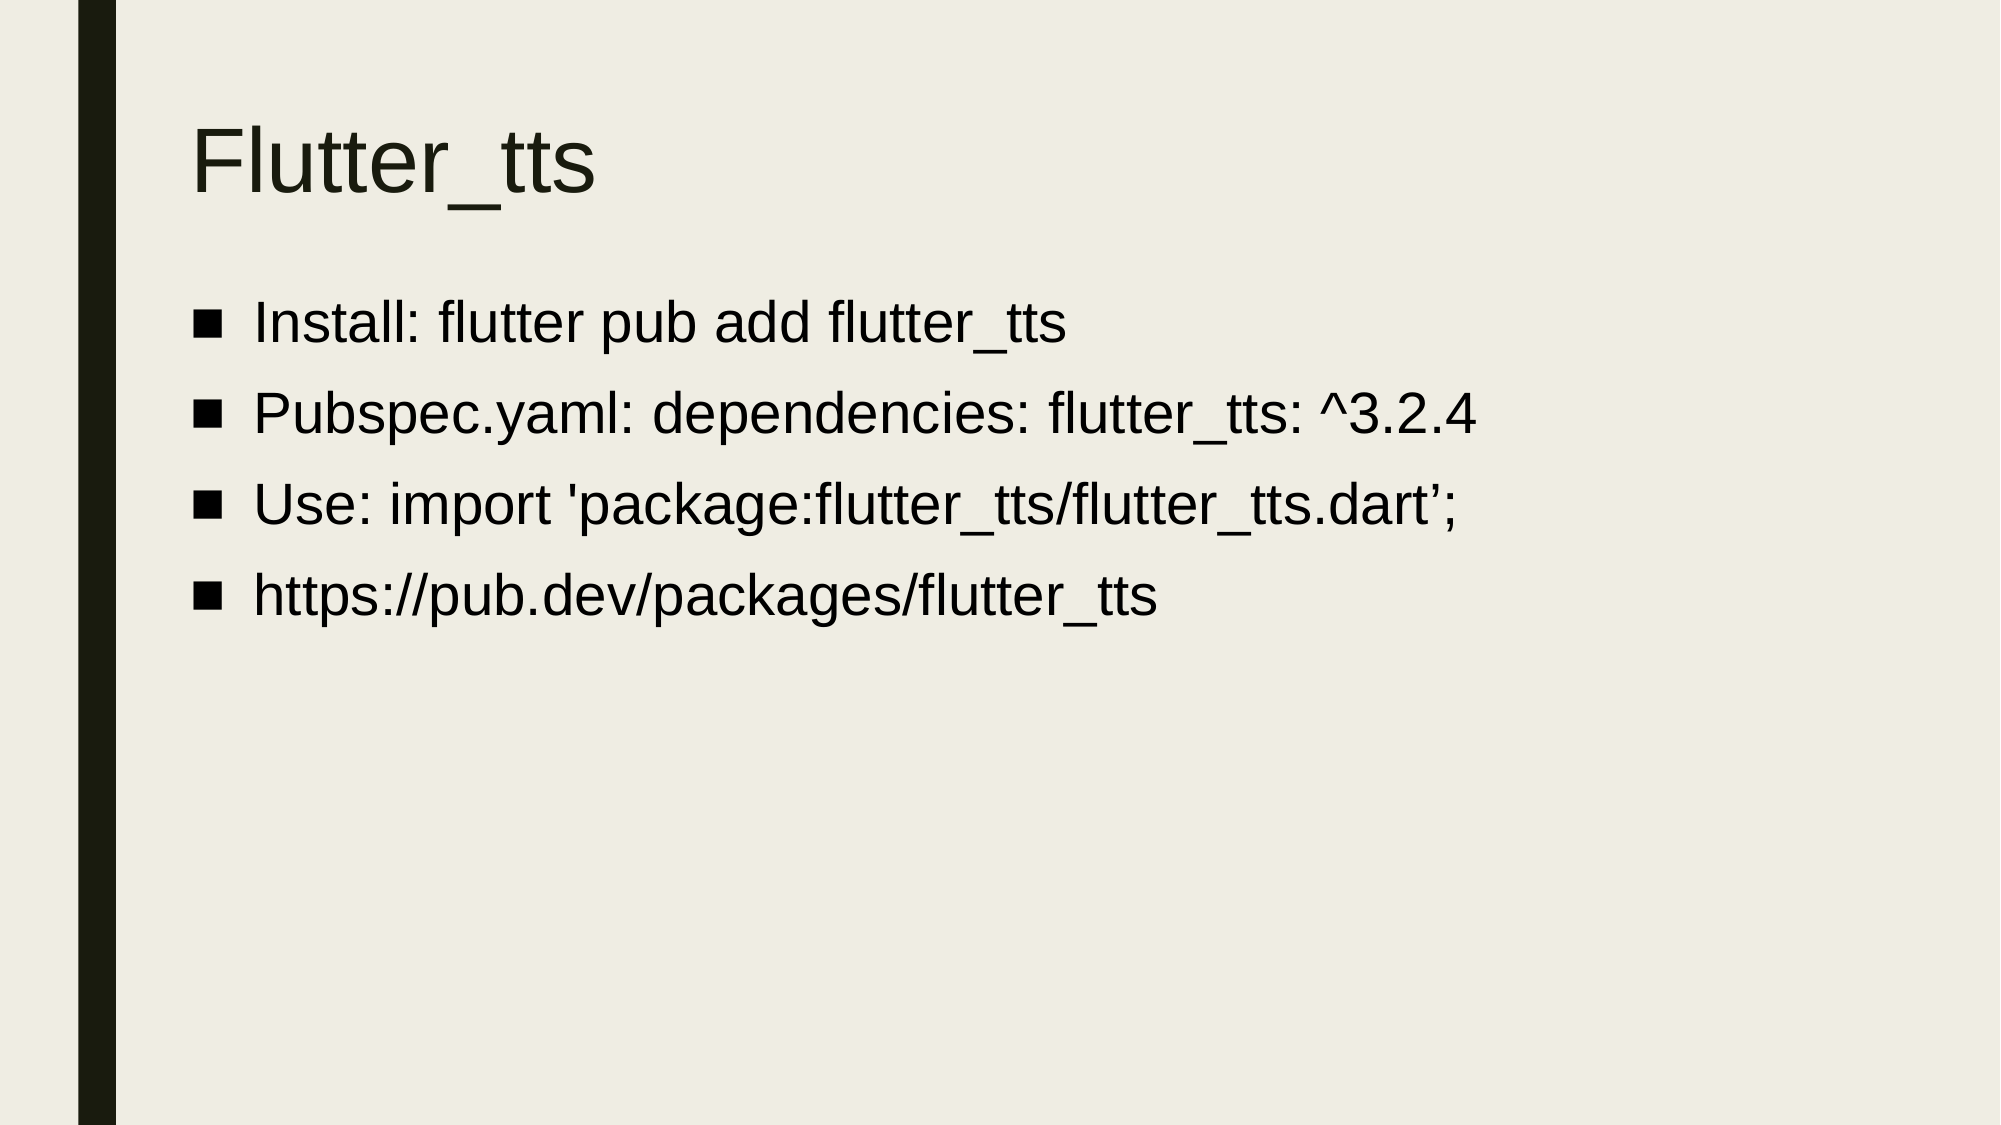

# Flutter_tts
Install: flutter pub add flutter_tts
Pubspec.yaml: dependencies: flutter_tts: ^3.2.4
Use: import 'package:flutter_tts/flutter_tts.dart’;
https://pub.dev/packages/flutter_tts